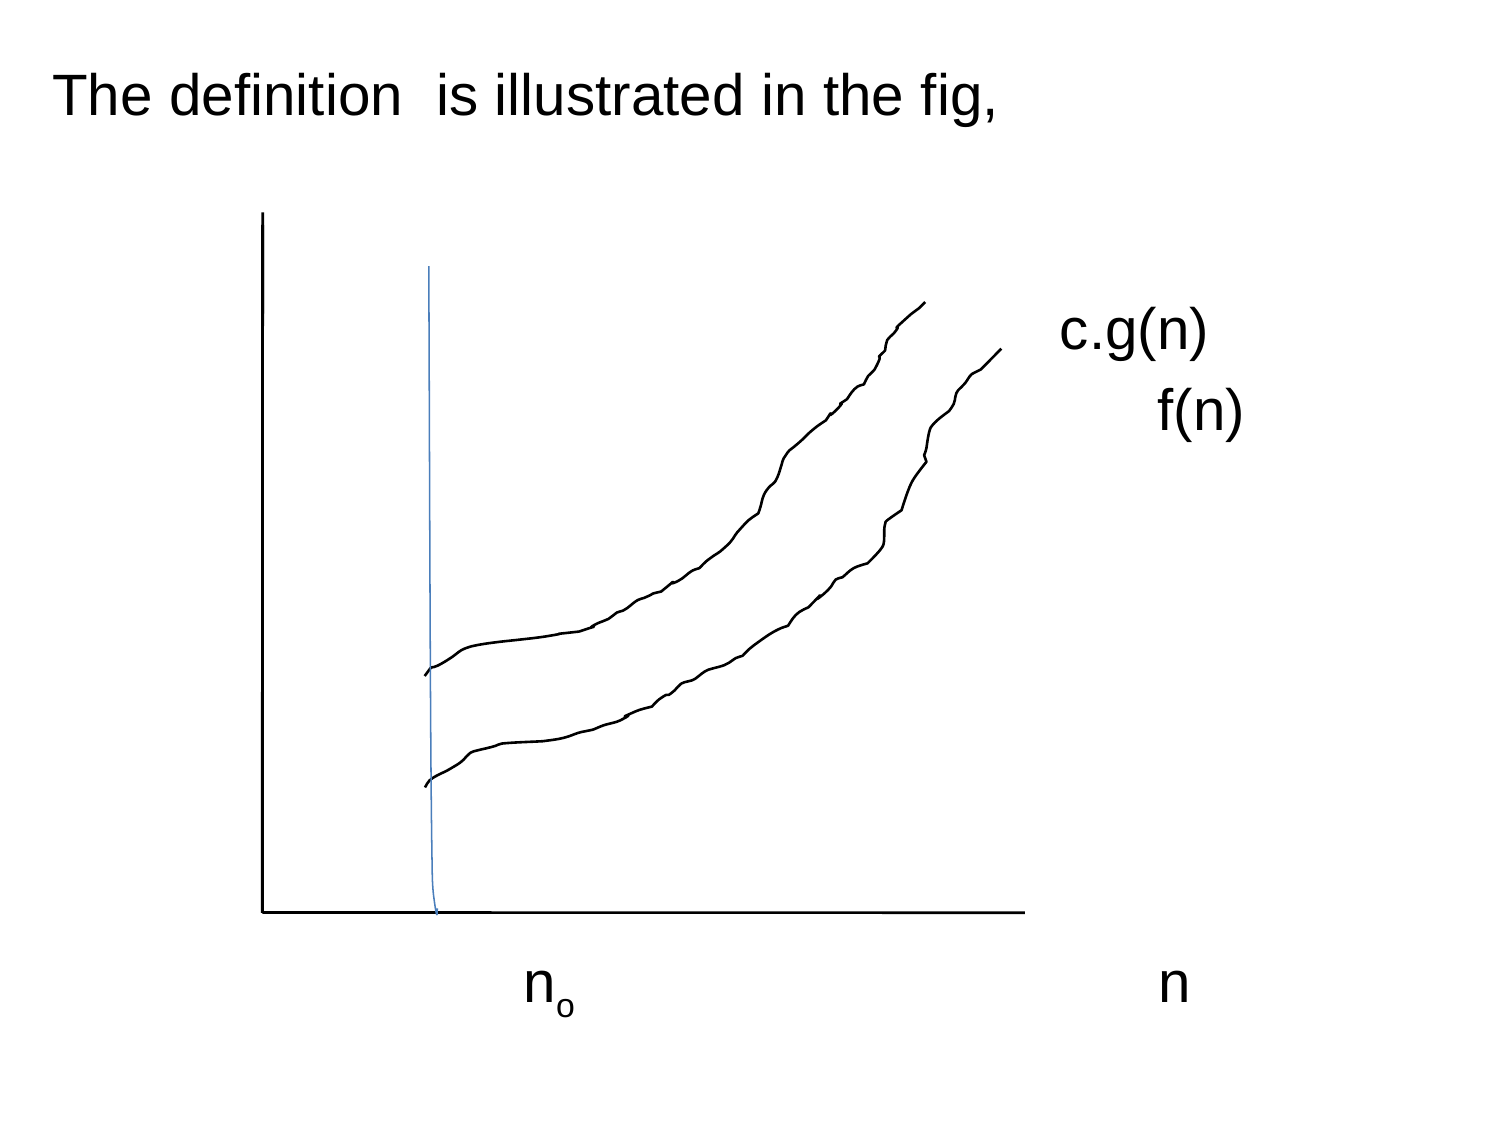

#
The definition  is illustrated in the fig,

                                                              c.g(n)
                                                                    f(n)

                             no                                    n